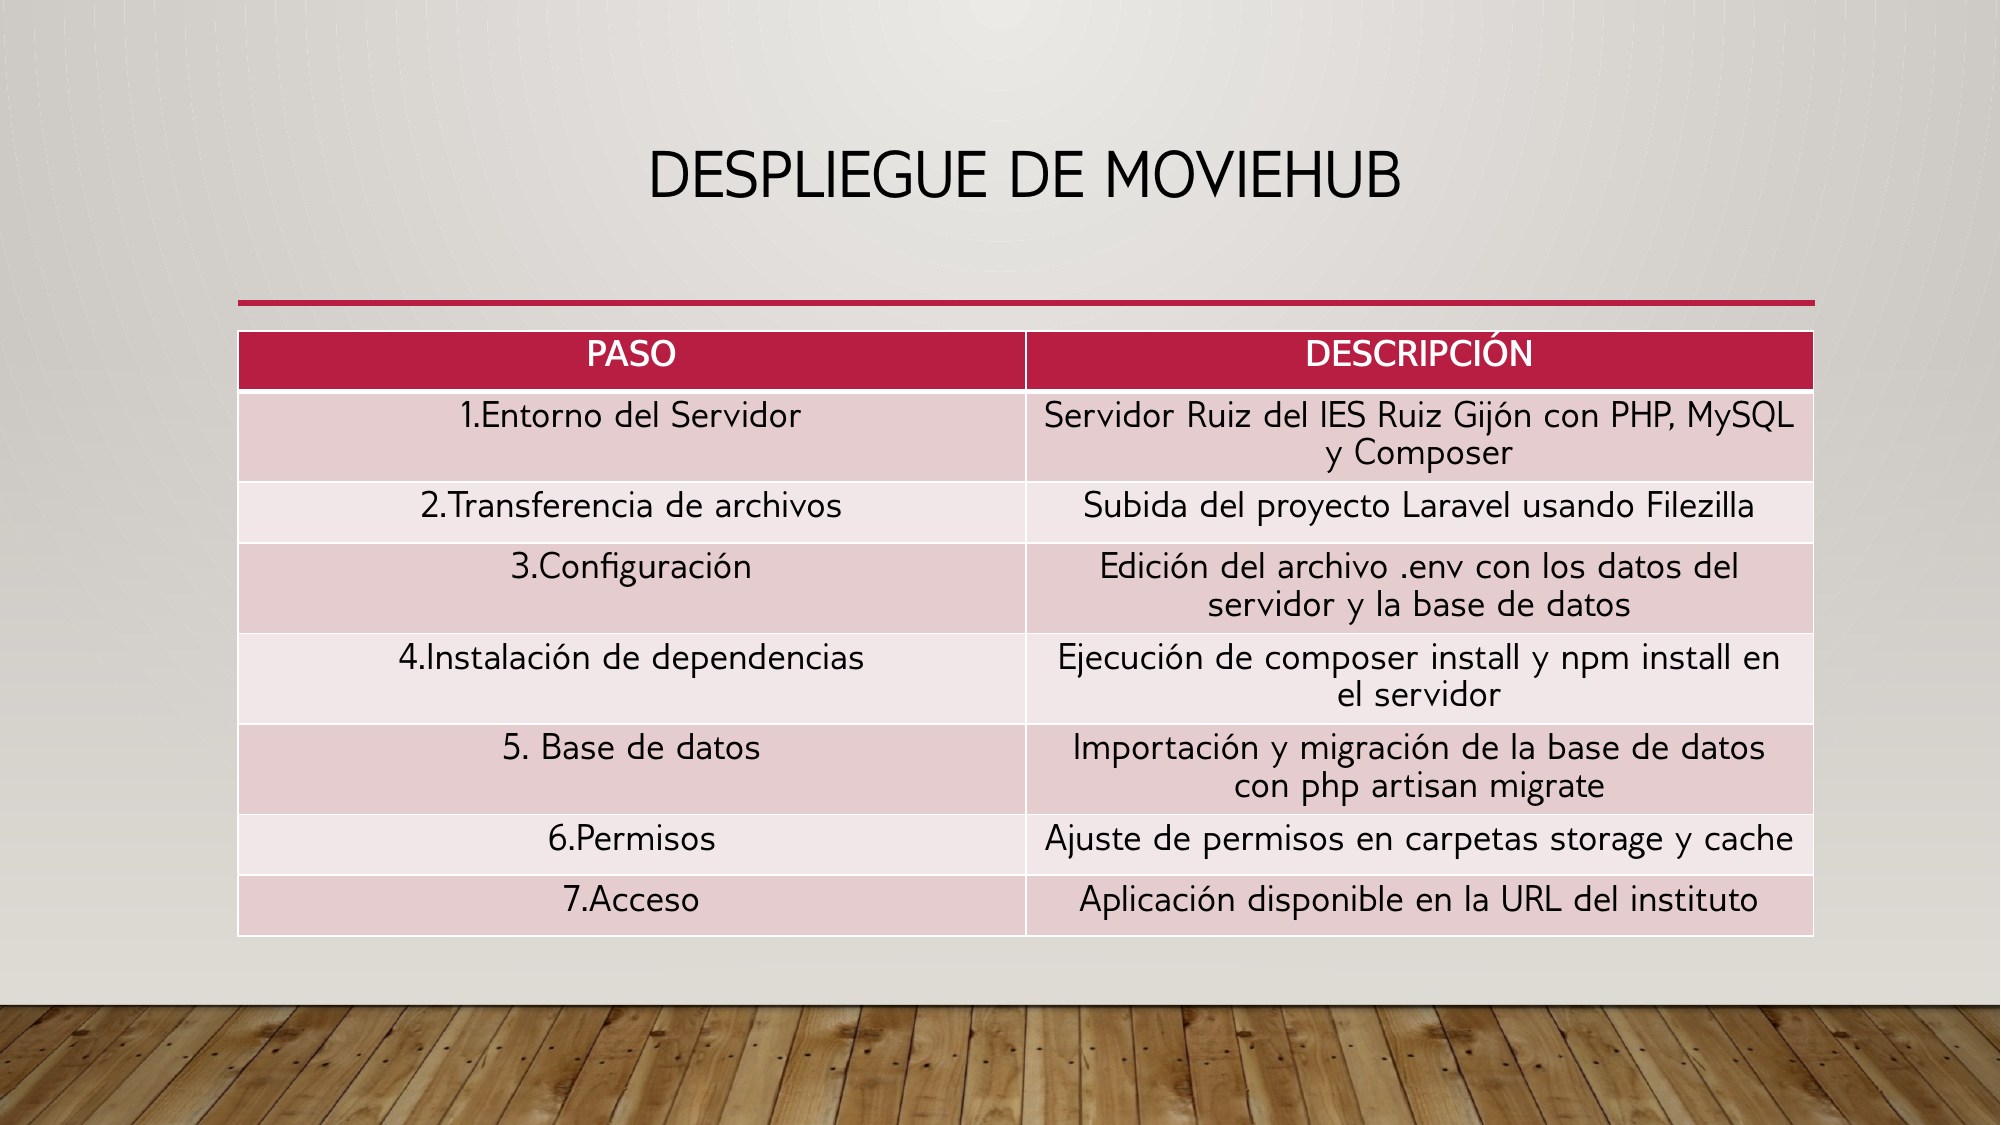

# DESPLIEGUE DE MOVIEHUB
| PASO | DESCRIPCIÓN |
| --- | --- |
| 1.Entorno del Servidor | Servidor Ruiz del IES Ruiz Gijón con PHP, MySQL y Composer |
| 2.Transferencia de archivos | Subida del proyecto Laravel usando Filezilla |
| 3.Configuración | Edición del archivo .env con los datos del servidor y la base de datos |
| 4.Instalación de dependencias | Ejecución de composer install y npm install en el servidor |
| 5. Base de datos | Importación y migración de la base de datos con php artisan migrate |
| 6.Permisos | Ajuste de permisos en carpetas storage y cache |
| 7.Acceso | Aplicación disponible en la URL del instituto |